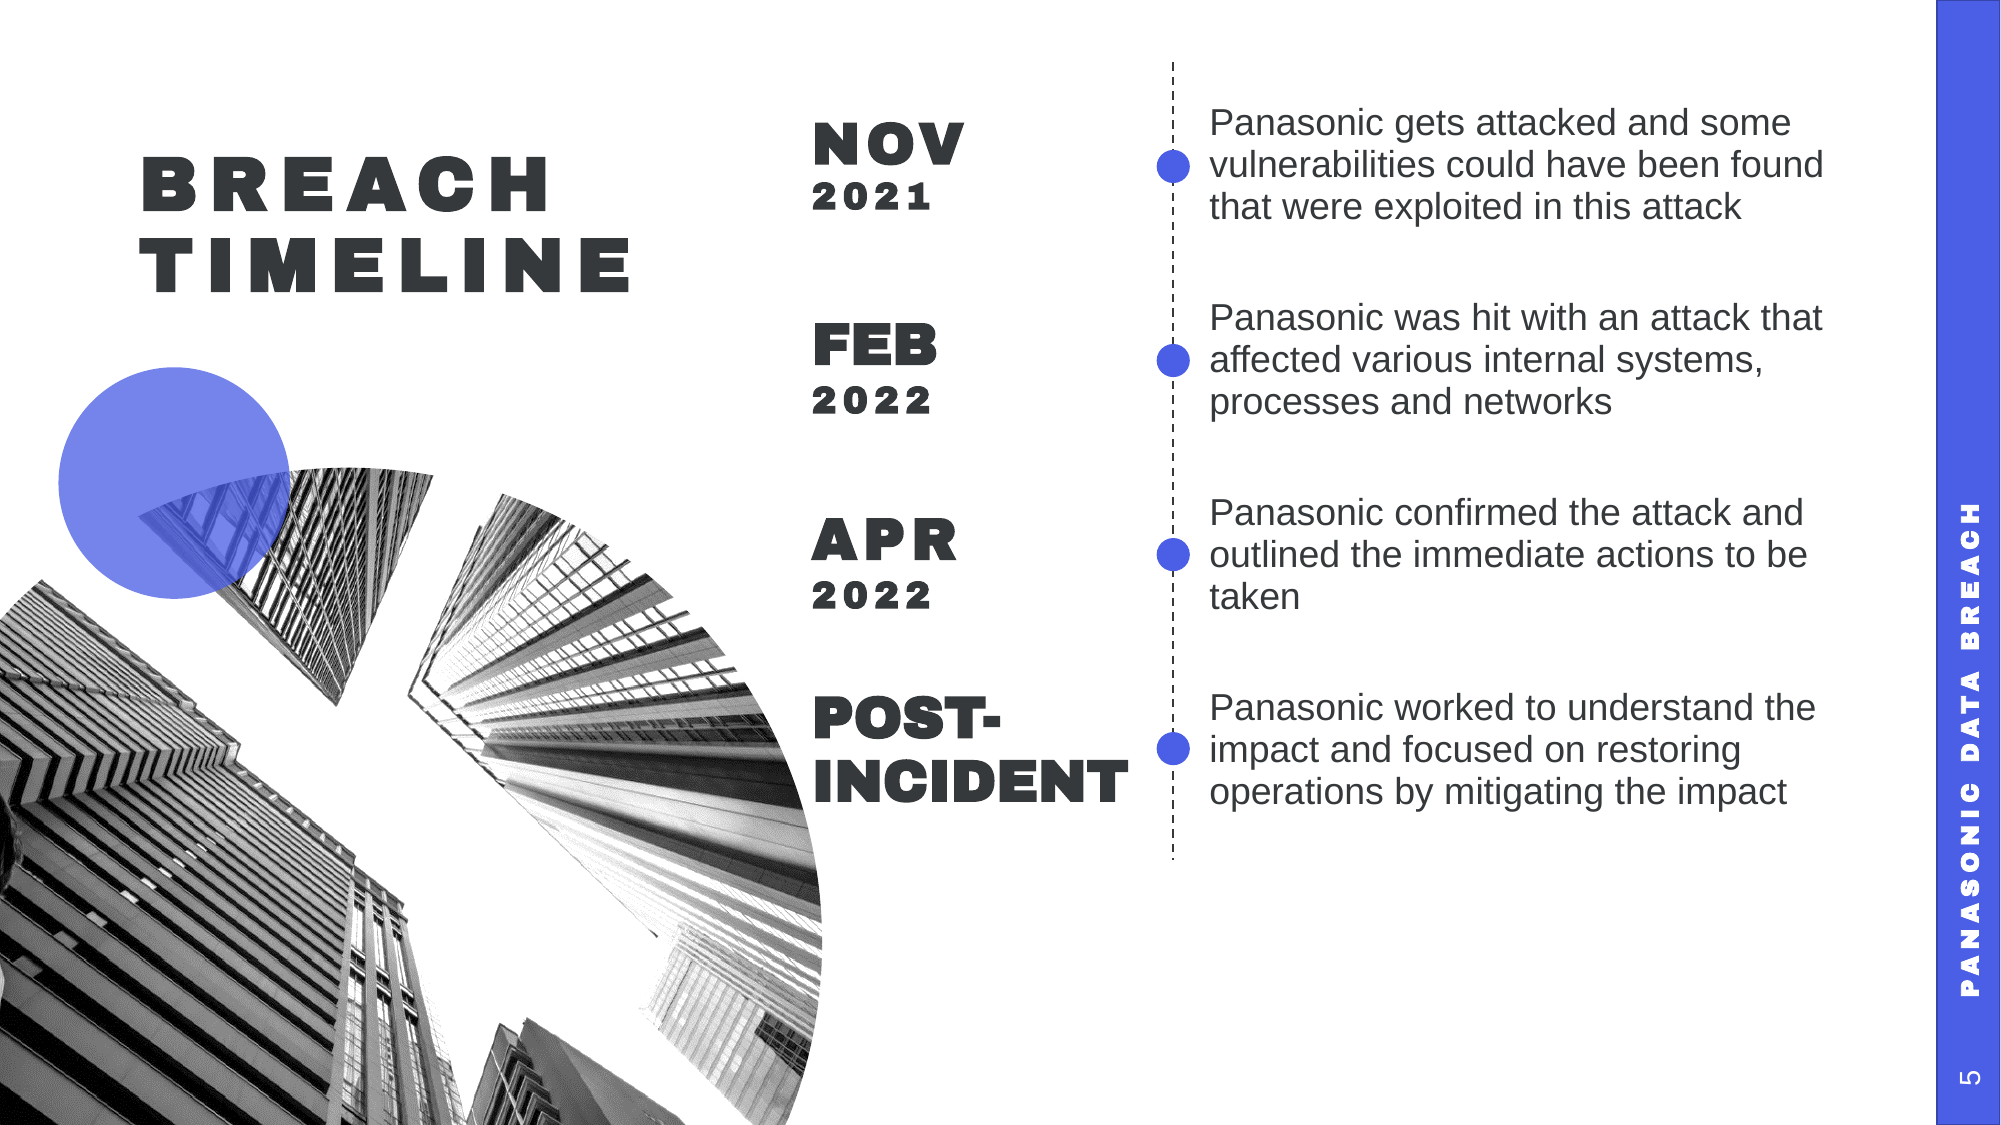

| NOV 2021 | Panasonic gets attacked and some vulnerabilities could have been found that were exploited in this attack |
| --- | --- |
| FEB 2022 | Panasonic was hit with an attack that affected various internal systems, processes and networks |
| APR 2022 | Panasonic confirmed the attack and outlined the immediate actions to be taken |
| POST- INCIDENT | Panasonic worked to understand the impact and focused on restoring operations by mitigating the impact |
|  |  |
# Breach TIMELINE

Panasonic data breach

5